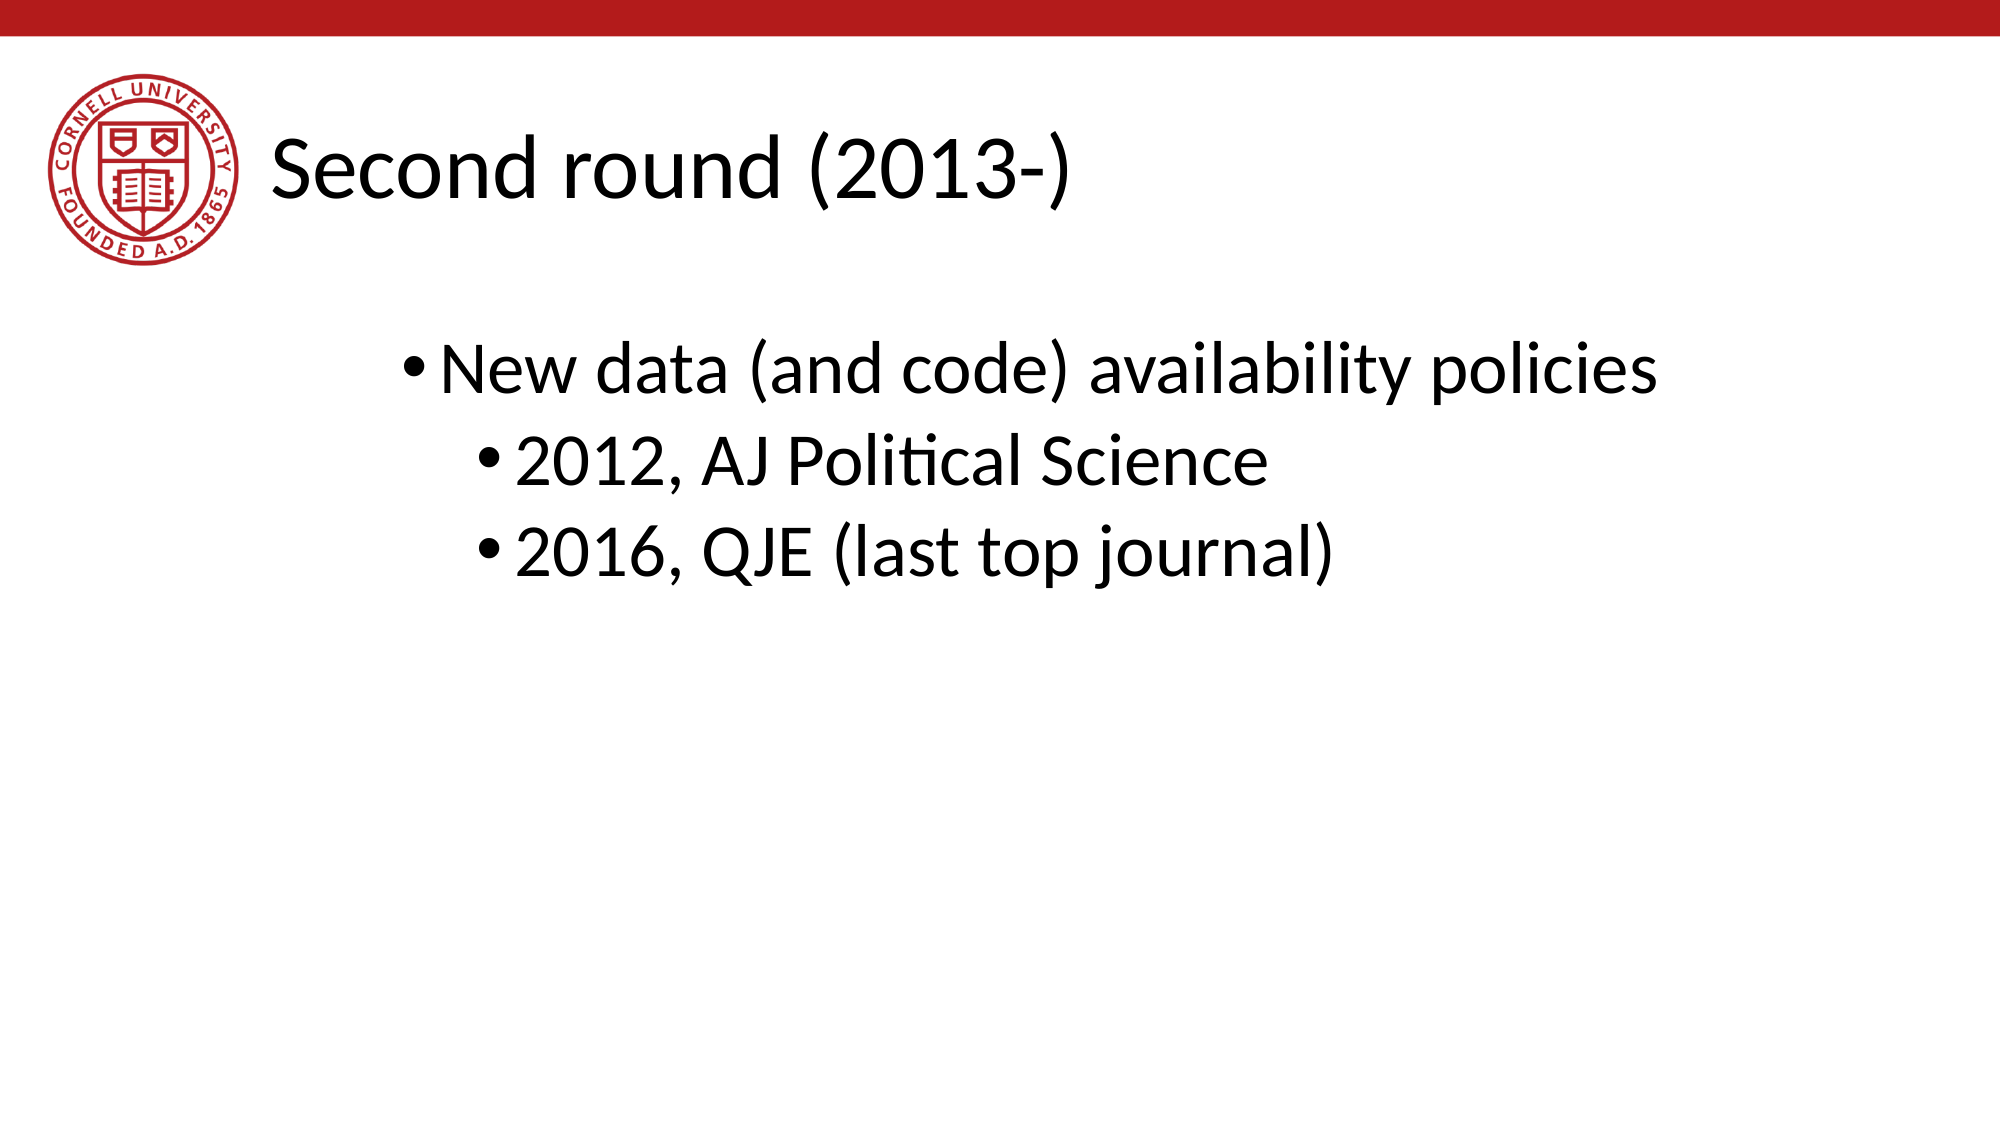

# Second round (2013-)
New data (and code) availability policies
2012, AJ Political Science
2016, QJE (last top journal)